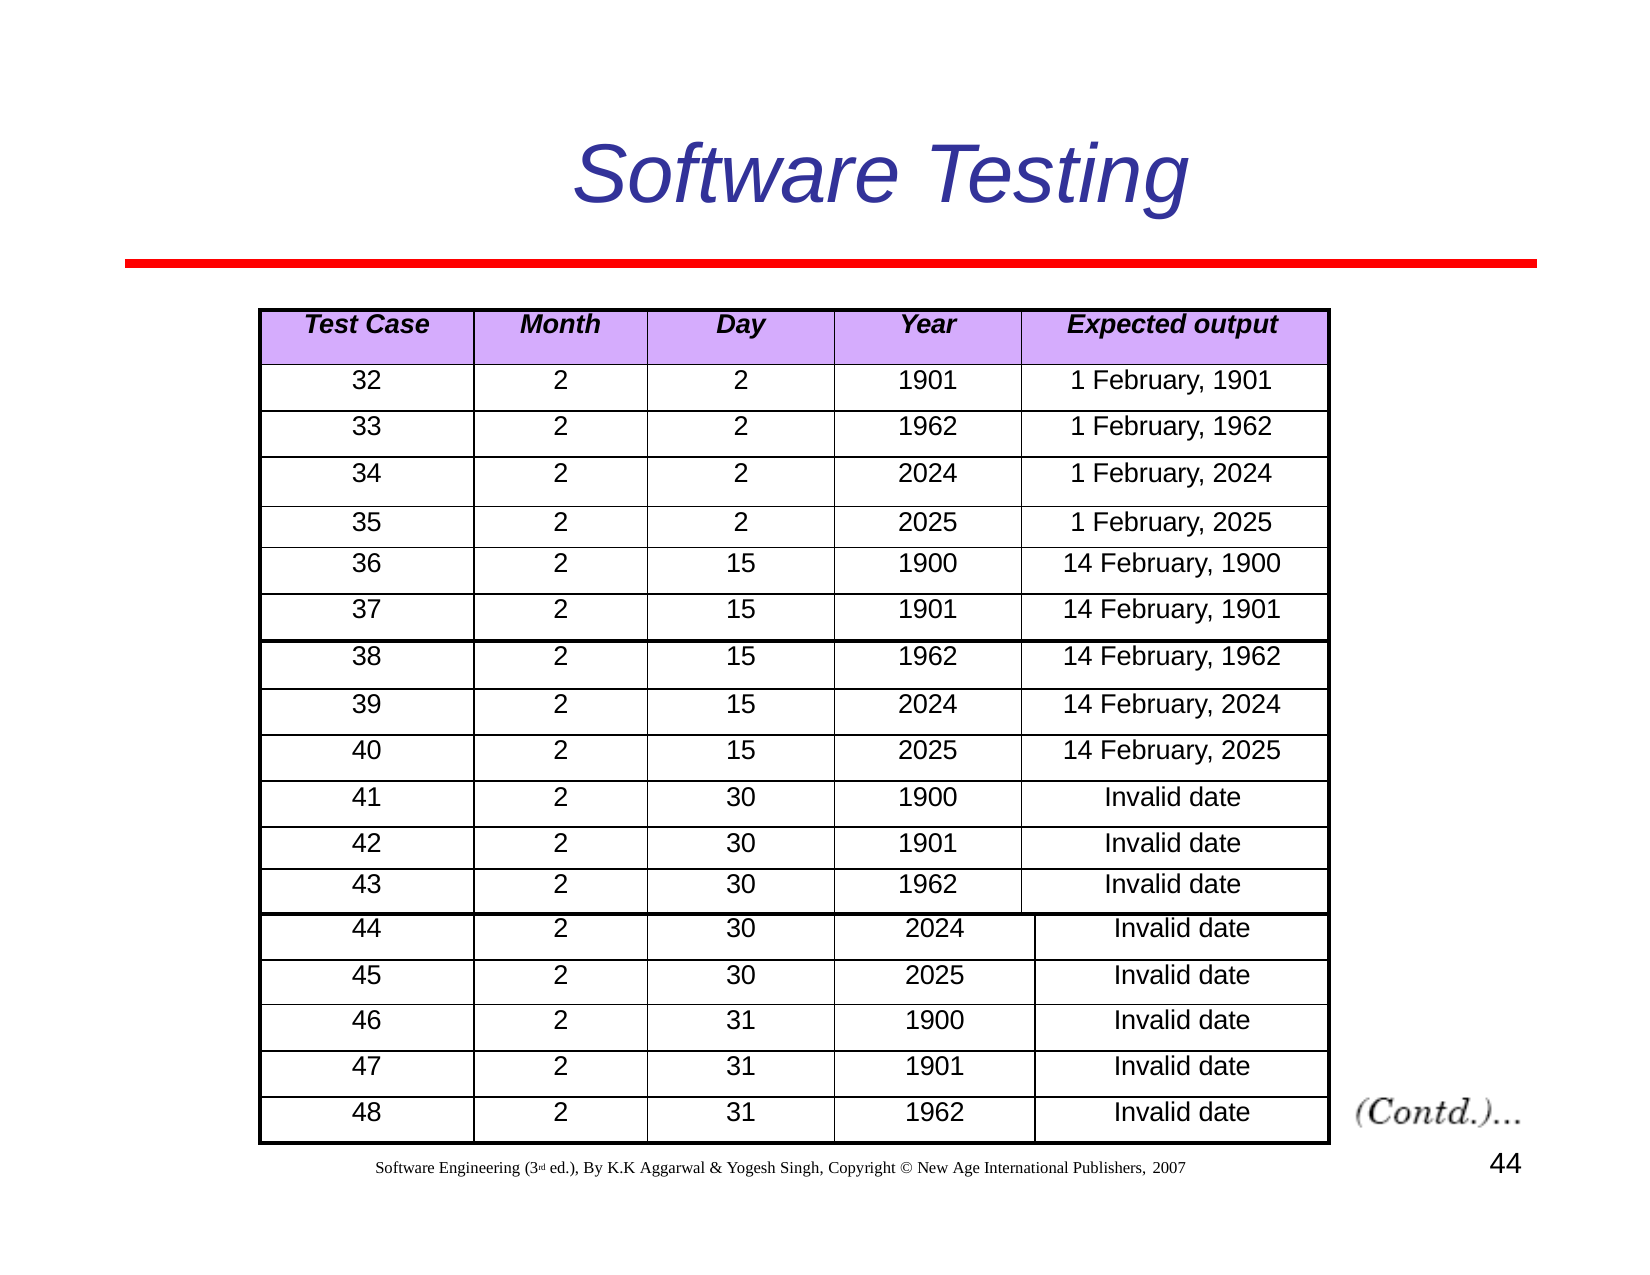

# Software Testing

| Test Case | Month | Day | Year | Expected output |  |
| --- | --- | --- | --- | --- | --- |
| 32 | 2 | 2 | 1901 | 1 February, 1901 |  |
| 33 | 2 | 2 | 1962 | 1 February, 1962 |  |
| 34 | 2 | 2 | 2024 | 1 February, 2024 |  |
| 35 | 2 | 2 | 2025 | 1 February, 2025 |  |
| 36 | 2 | 15 | 1900 | 14 February, 1900 |  |
| 37 | 2 | 15 | 1901 | 14 February, 1901 |  |
| 38 | 2 | 15 | 1962 | 14 February, 1962 |  |
| 39 | 2 | 15 | 2024 | 14 February, 2024 |  |
| 40 | 2 | 15 | 2025 | 14 February, 2025 |  |
| 41 | 2 | 30 | 1900 | Invalid date |  |
| 42 | 2 | 30 | 1901 | Invalid date |  |
| 43 | 2 | 30 | 1962 | Invalid date |  |
| 44 | 2 | 30 | 2024 |  | Invalid date |
| 45 | 2 | 30 | 2025 |  | Invalid date |
| 46 | 2 | 31 | 1900 |  | Invalid date |
| 47 | 2 | 31 | 1901 |  | Invalid date |
| 48 | 2 | 31 | 1962 |  | Invalid date |

44
Software Engineering (3rd  ed.), By K.K Aggarwal & Yogesh Singh, Copyright © New Age International Publishers, 2007